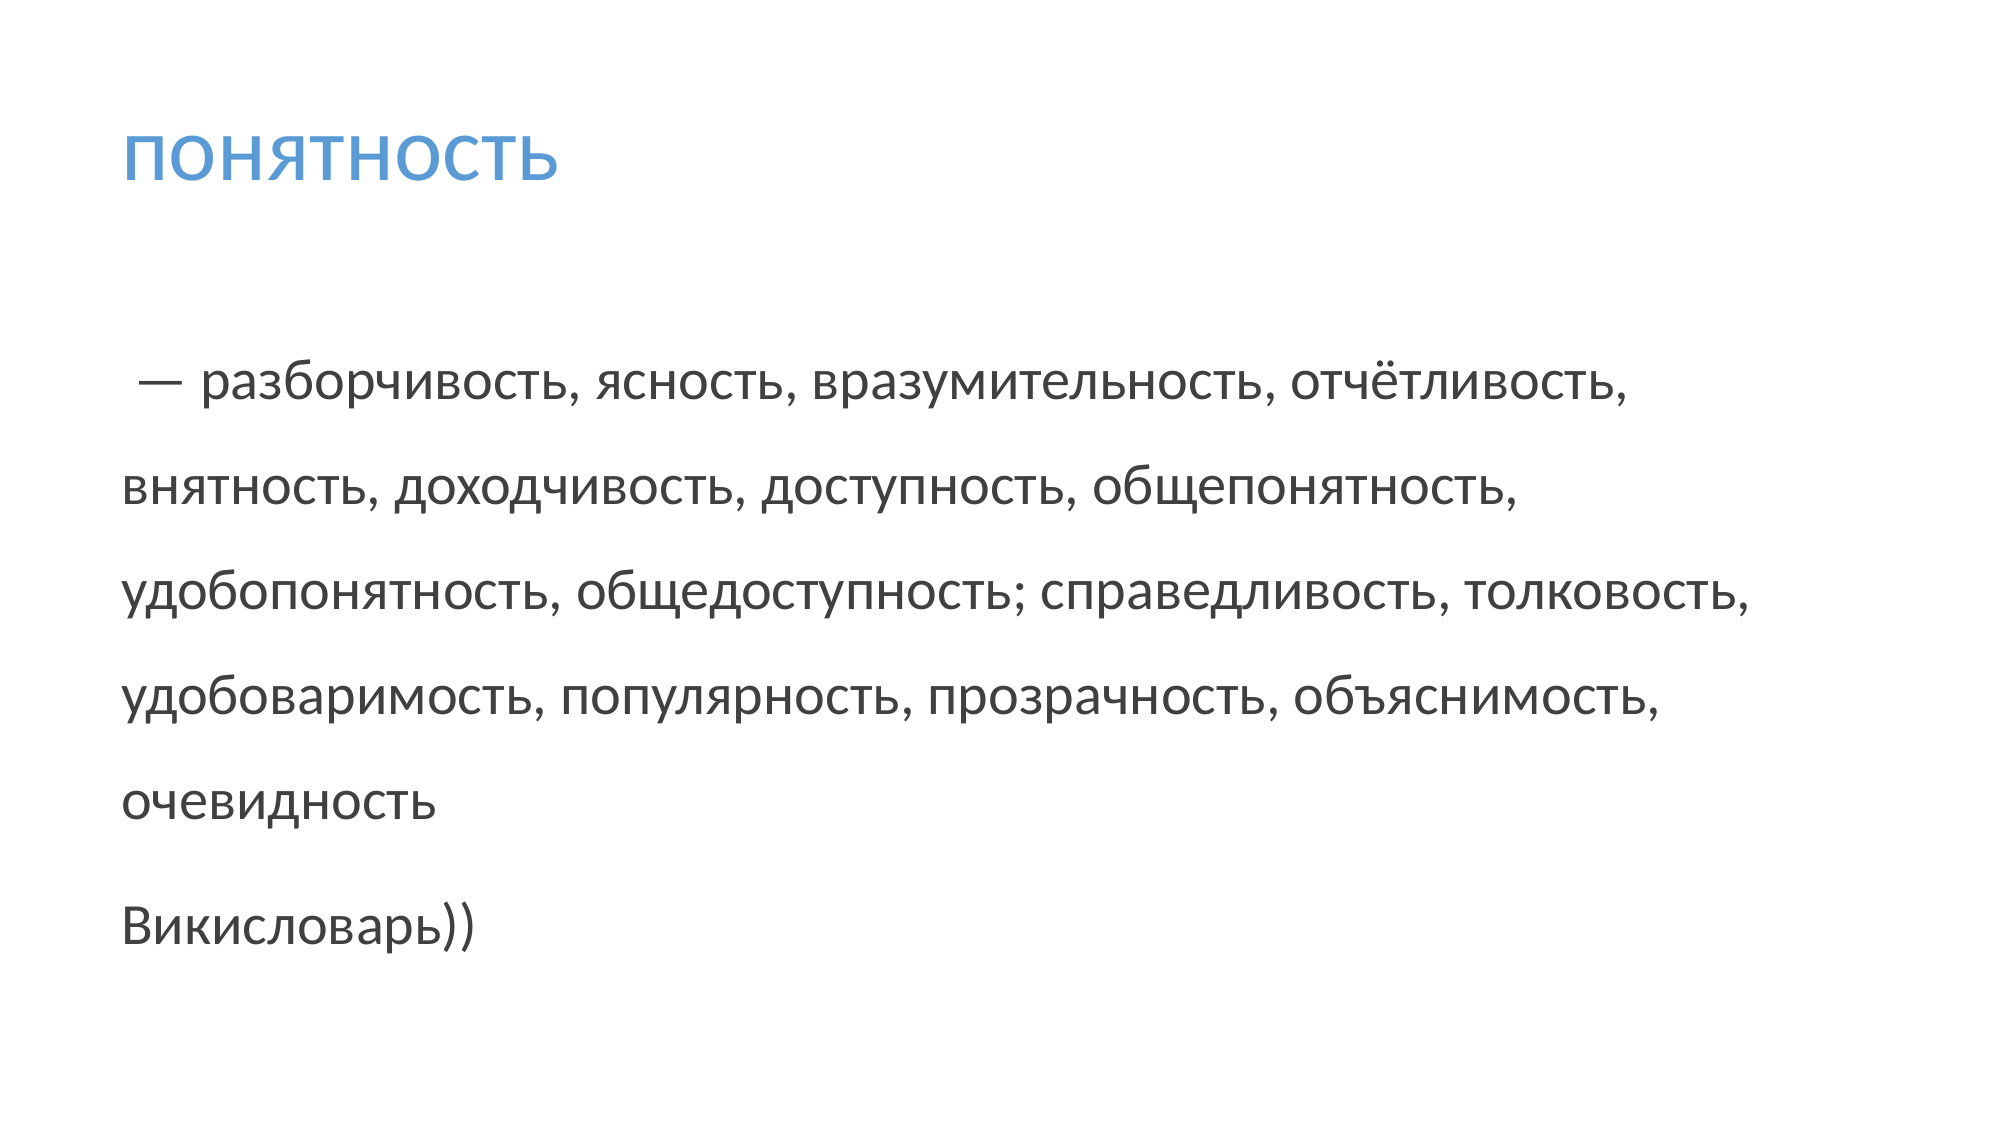

# понятность
 — разборчивость, ясность, вразумительность, отчётливость, внятность, доходчивость, доступность, общепонятность, удобопонятность, общедоступность; справедливость, толковость, удобоваримость, популярность, прозрачность, объяснимость, очевидность
Викисловарь))